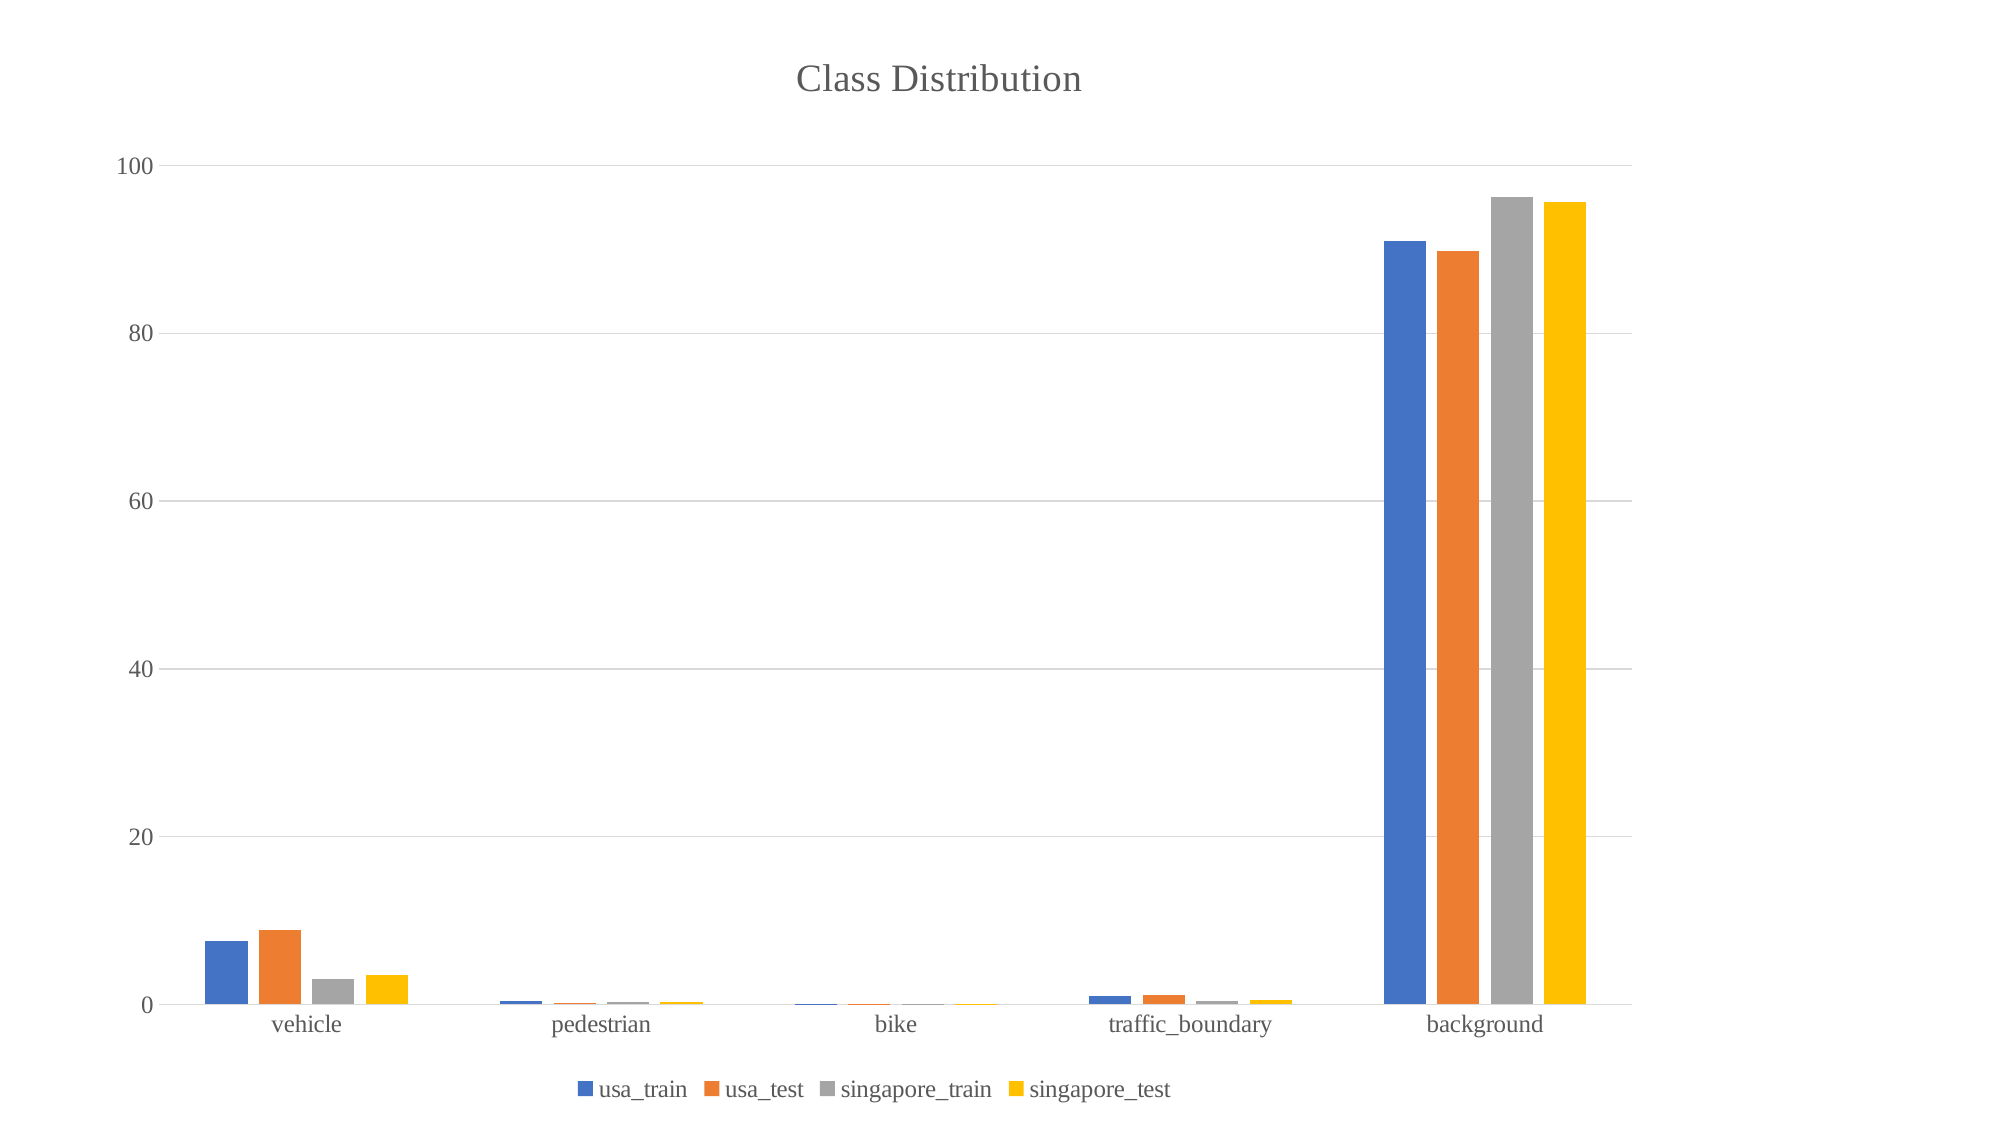

### Chart: Class Distribution

| Category | usa_train | usa_test | singapore_train | singapore_test |
|---|---|---|---|---|
| vehicle | 7.58 | 8.86 | 3.01 | 3.5 |
| pedestrian | 0.41 | 0.23 | 0.26 | 0.33 |
| bike | 0.03 | 0.02 | 0.06 | 0.09 |
| traffic_boundary | 0.98 | 1.12 | 0.37 | 0.49 |
| background | 90.98 | 89.78 | 96.3 | 95.6 |